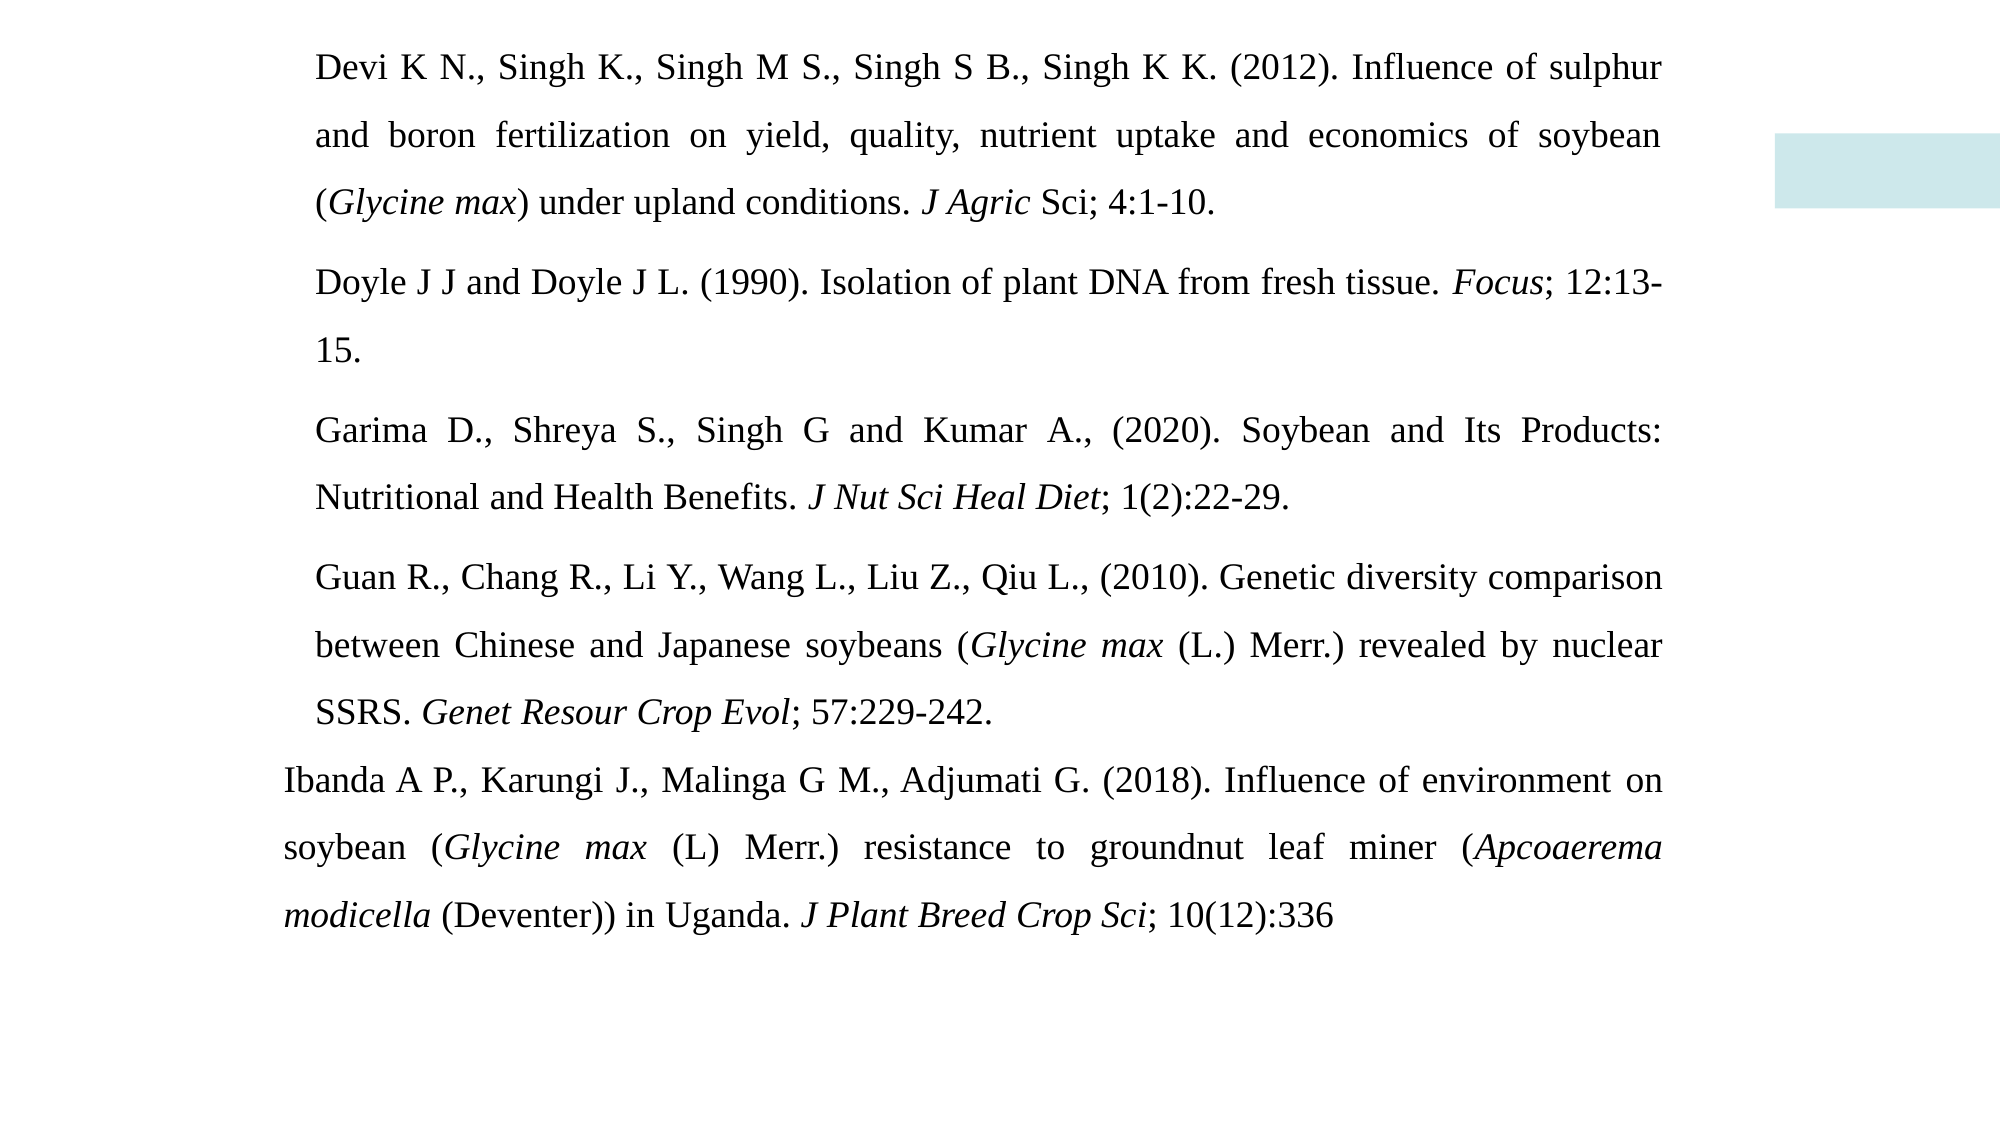

Devi K N., Singh K., Singh M S., Singh S B., Singh K K. (2012). Influence of sulphur and boron fertilization on yield, quality, nutrient uptake and economics of soybean (Glycine max) under upland conditions. J Agric Sci; 4:1-10.
Doyle J J and Doyle J L. (1990). Isolation of plant DNA from fresh tissue. Focus; 12:13-15.
Garima D., Shreya S., Singh G and Kumar A., (2020). Soybean and Its Products: Nutritional and Health Benefits. J Nut Sci Heal Diet; 1(2):22-29.
Guan R., Chang R., Li Y., Wang L., Liu Z., Qiu L., (2010). Genetic diversity comparison between Chinese and Japanese soybeans (Glycine max (L.) Merr.) revealed by nuclear SSRS. Genet Resour Crop Evol; 57:229-242.
Ibanda A P., Karungi J., Malinga G M., Adjumati G. (2018). Influence of environment on soybean (Glycine max (L) Merr.) resistance to groundnut leaf miner (Apcoaerema modicella (Deventer)) in Uganda. J Plant Breed Crop Sci; 10(12):336